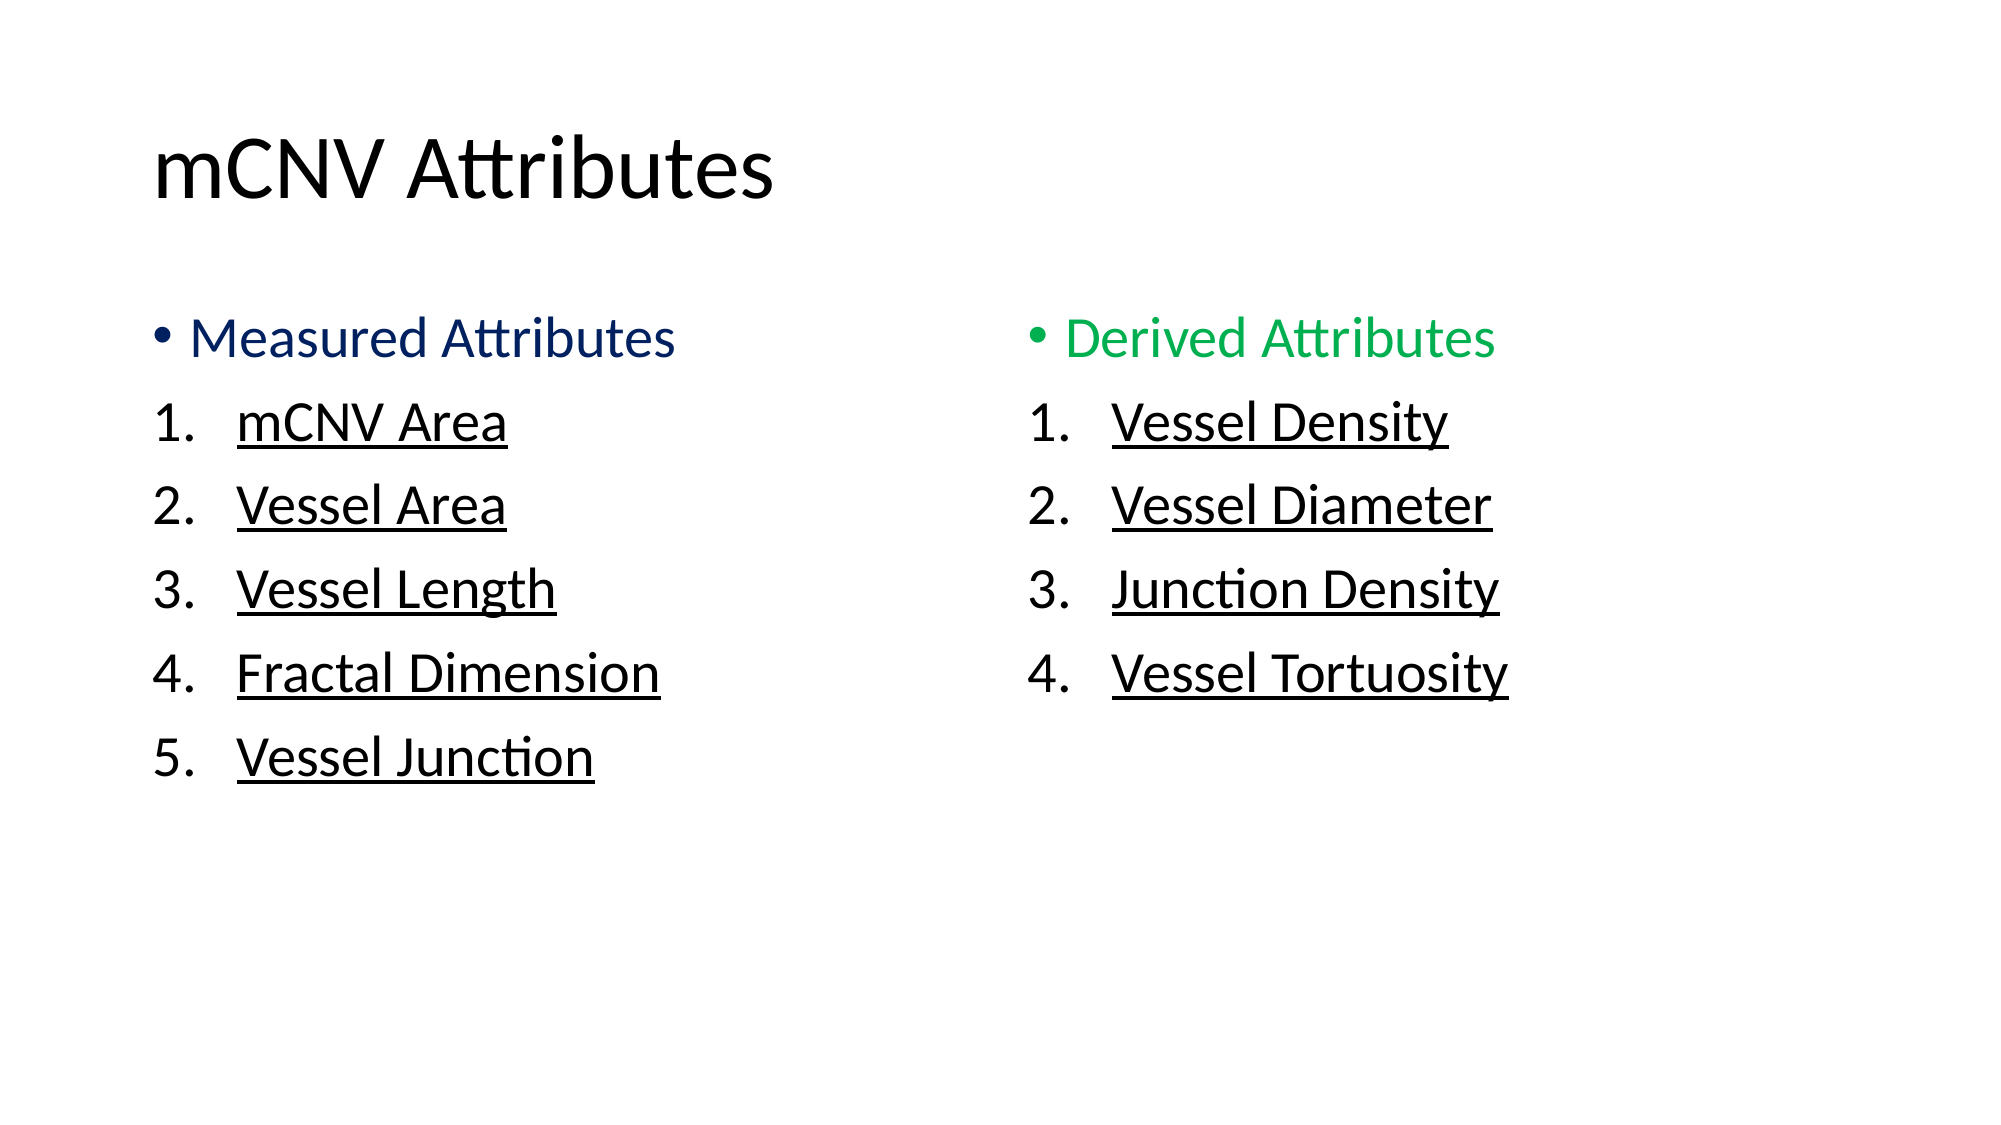

# mCNV Attributes
Measured Attributes
mCNV Area
Vessel Area
Vessel Length
Fractal Dimension
Vessel Junction

Derived Attributes
Vessel Density
Vessel Diameter
Junction Density
Vessel Tortuosity